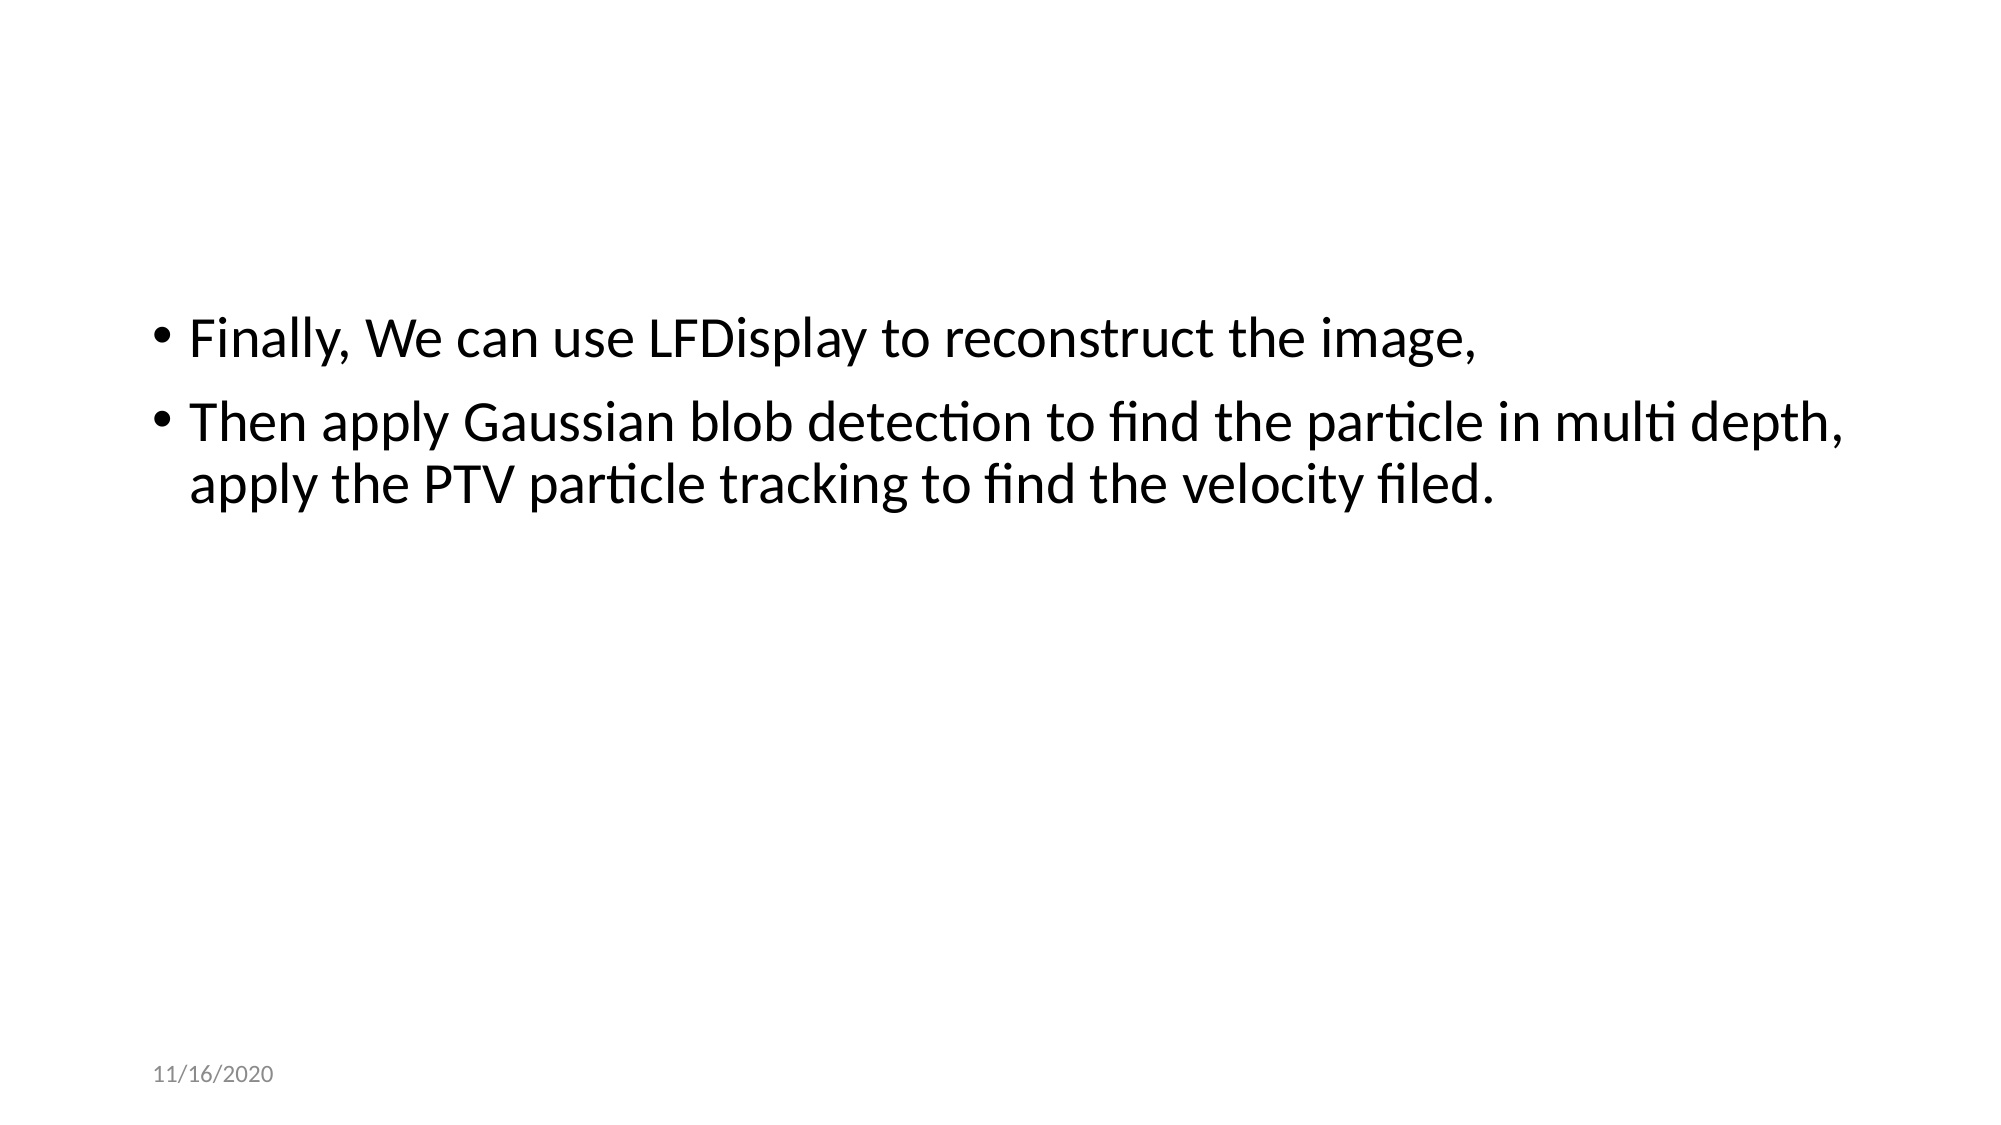

#
Finally, We can use LFDisplay to reconstruct the image,
Then apply Gaussian blob detection to find the particle in multi depth, apply the PTV particle tracking to find the velocity filed.

11/16/2020